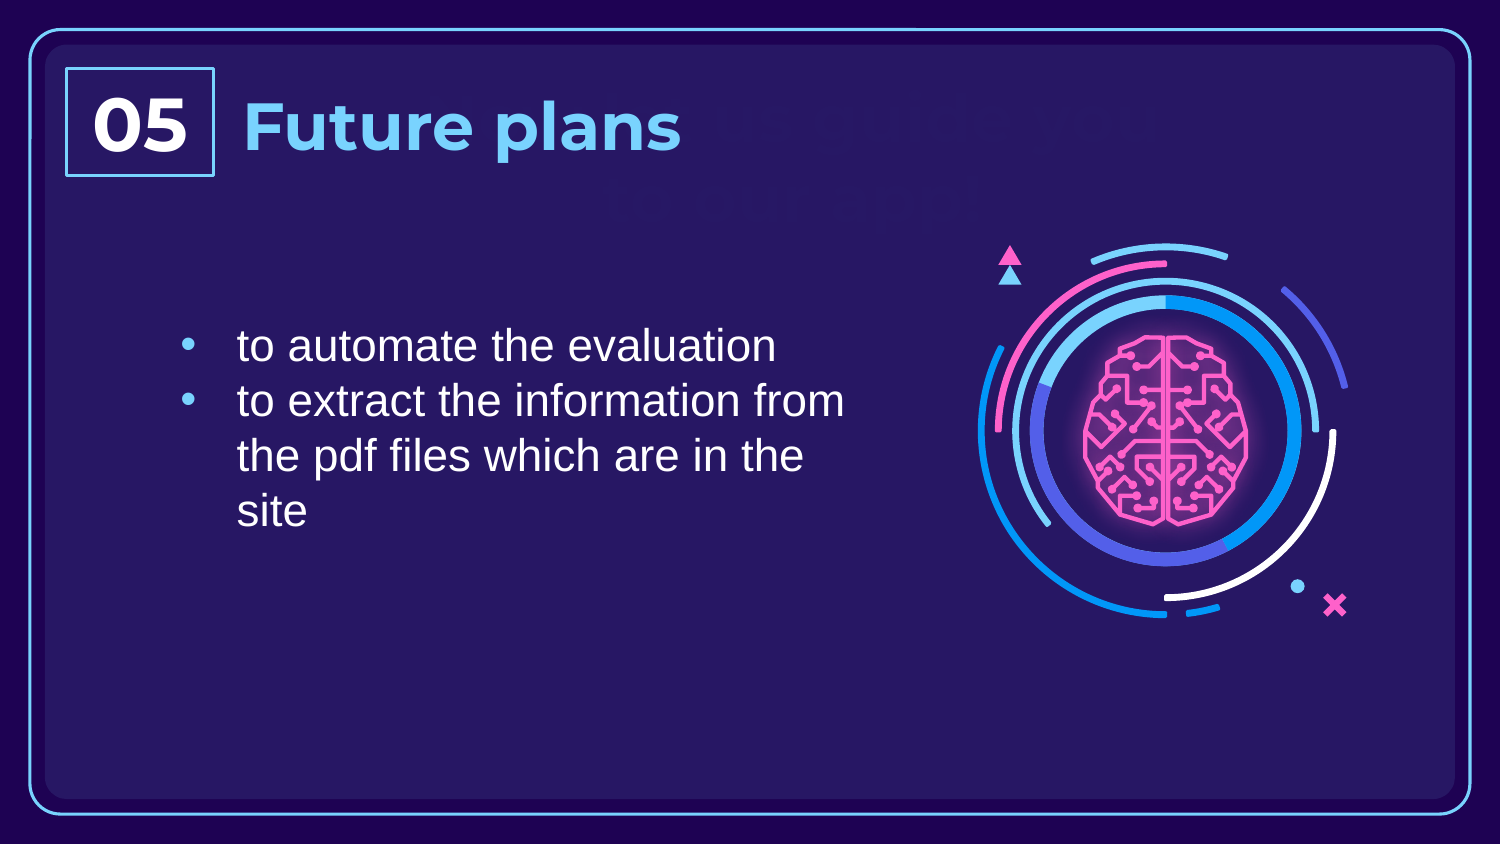

Now let us guide you​
to our app!
05
Future plans

to automate the evaluation
to extract the information from the pdf files which are in the site